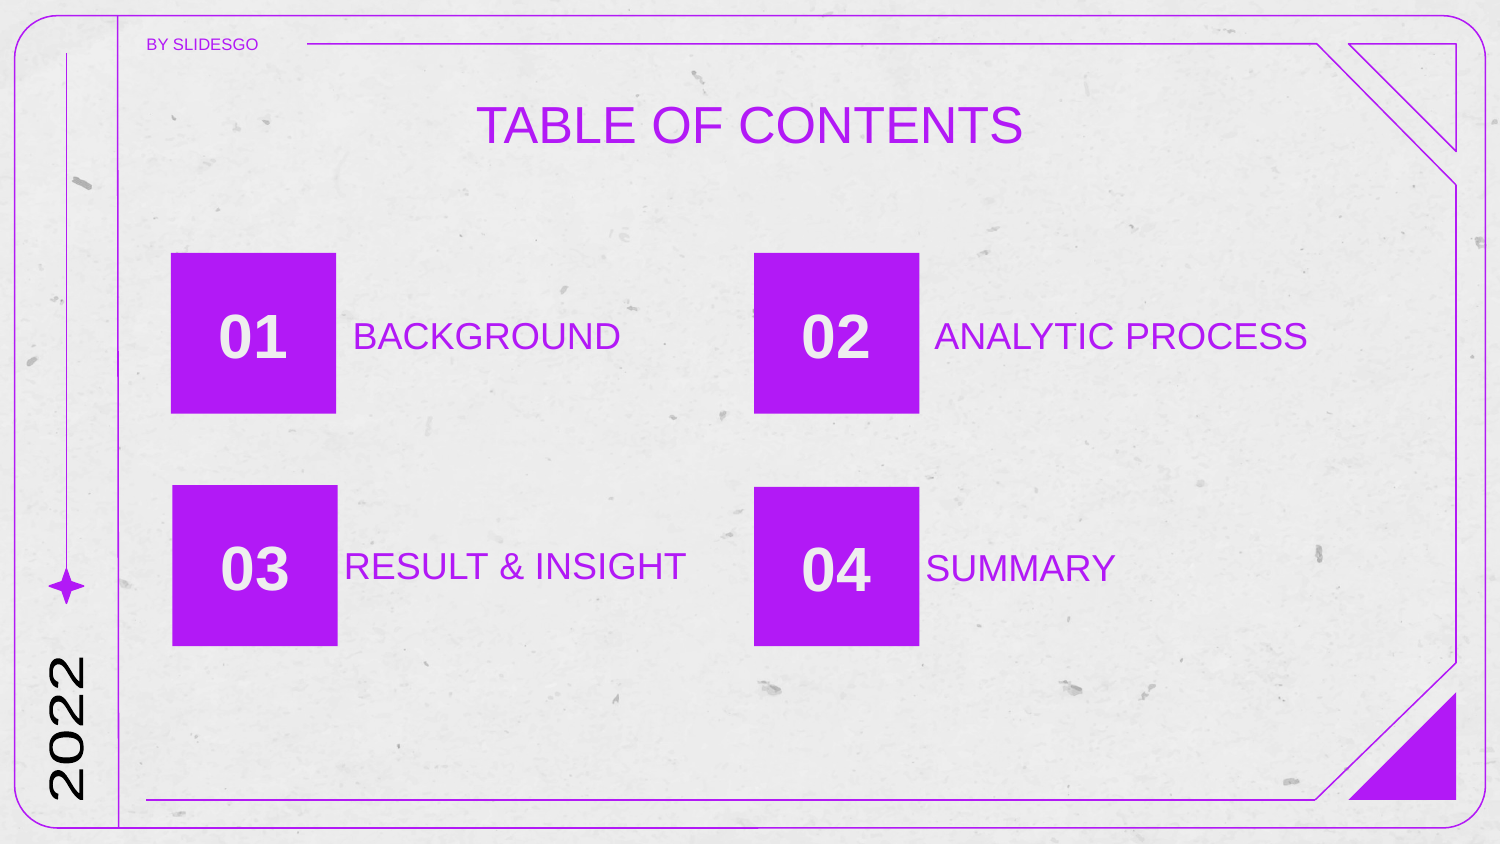

BY SLIDESGO
# TABLE OF CONTENTS
01
02
BACKGROUND
ANALYTIC PROCESS

03
04
RESULT & INSIGHT
SUMMARY

2022